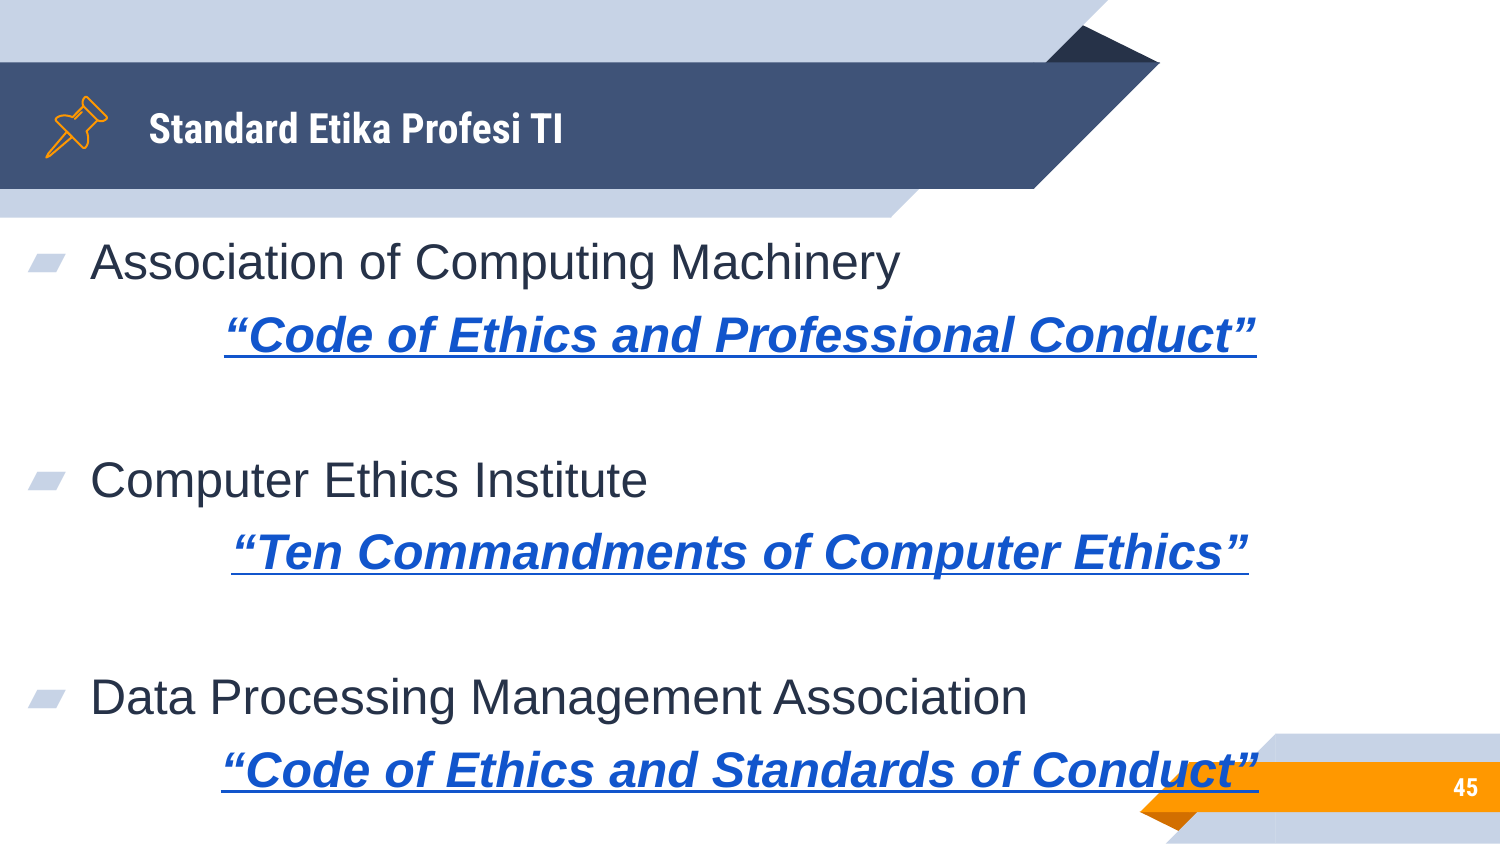

# Standard Etika Profesi TI

Association of Computing Machinery
“Code of Ethics and Professional Conduct”

Computer Ethics Institute
“Ten Commandments of Computer Ethics”

Data Processing Management Association
“Code of Ethics and Standards of Conduct”

45